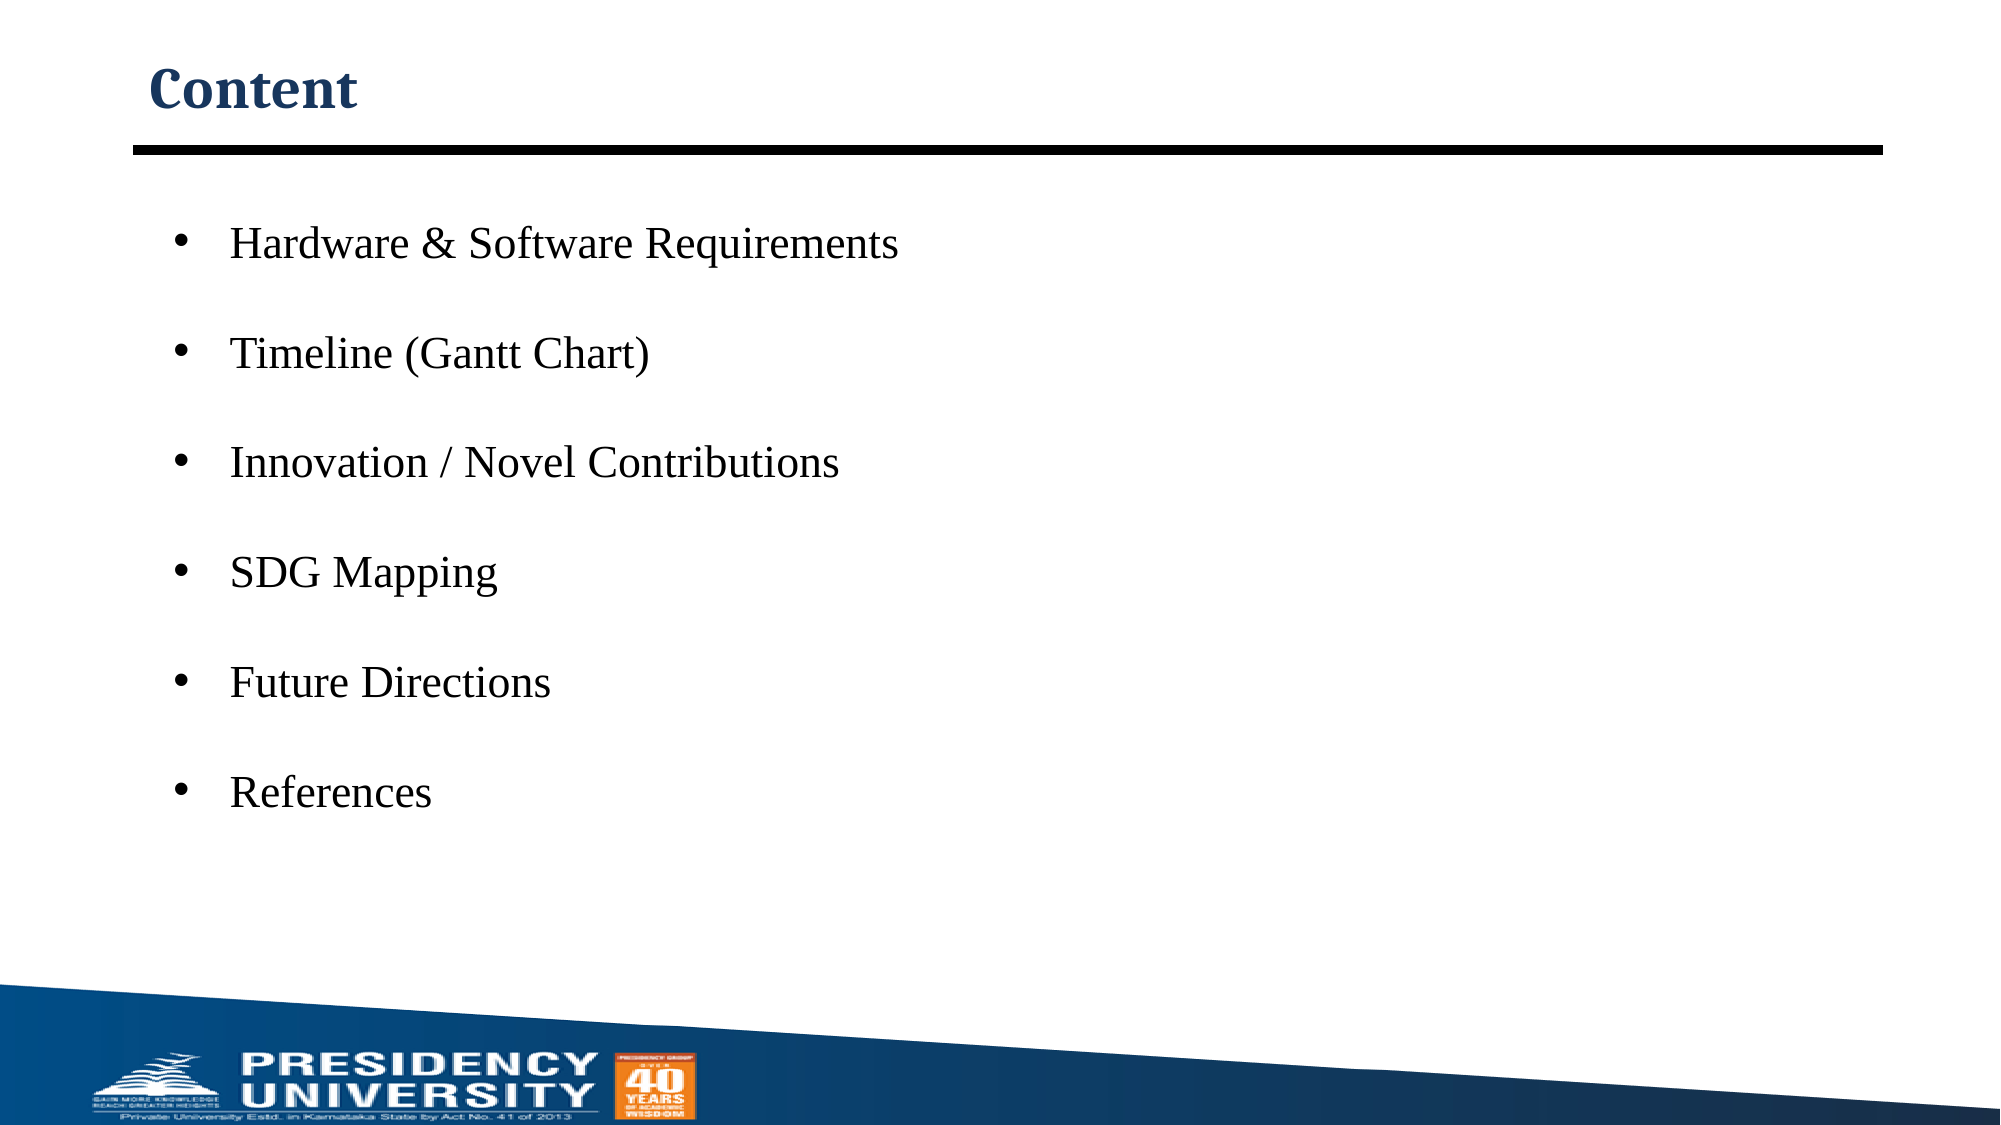

# Content
Hardware & Software Requirements
Timeline (Gantt Chart)
Innovation / Novel Contributions
SDG Mapping
Future Directions
References